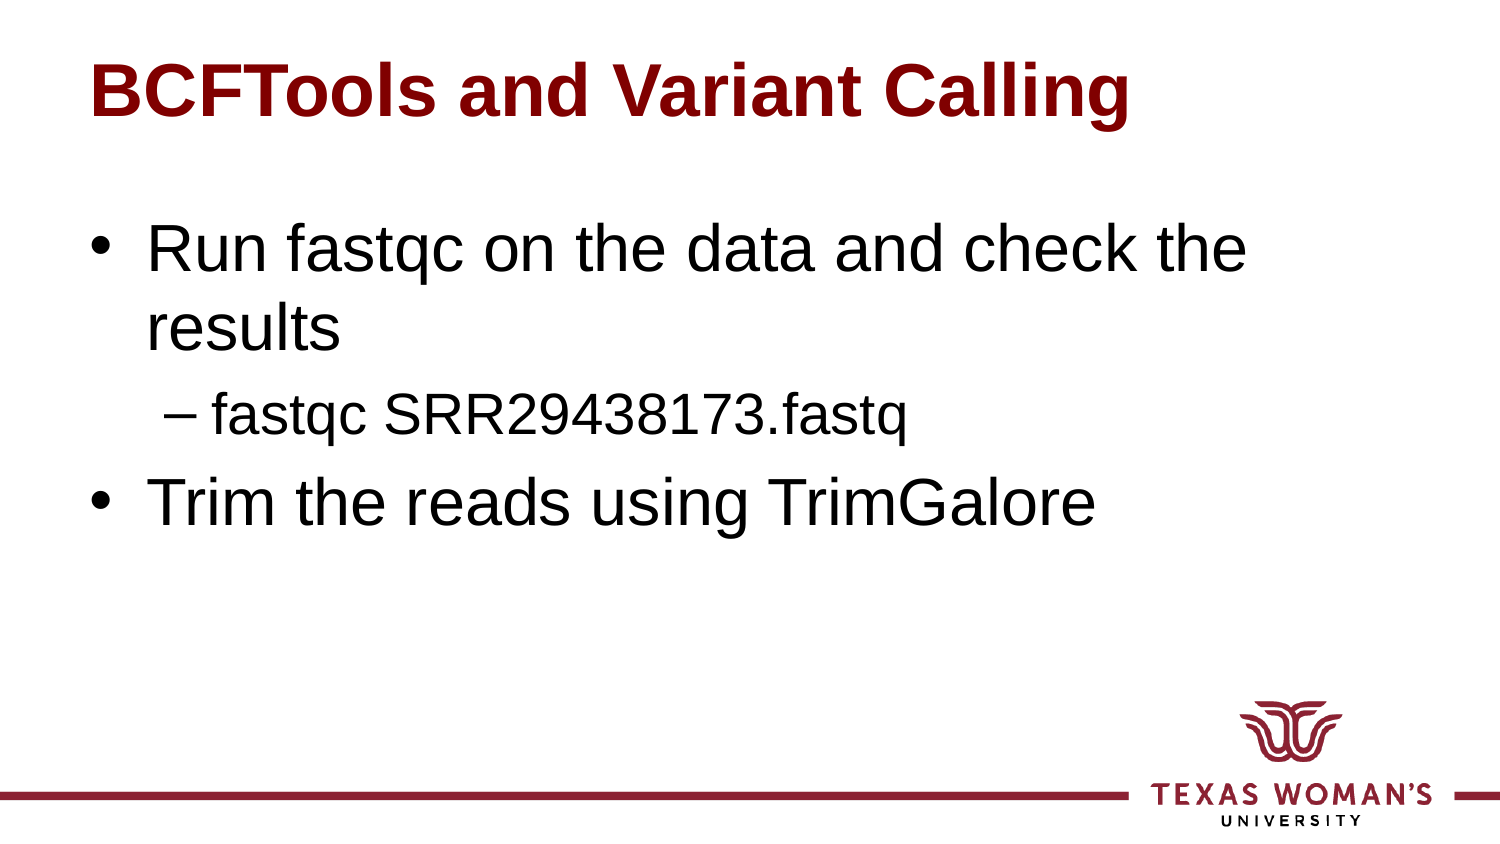

# BCFTools and Variant Calling
Run fastqc on the data and check the results
fastqc SRR29438173.fastq
Trim the reads using TrimGalore